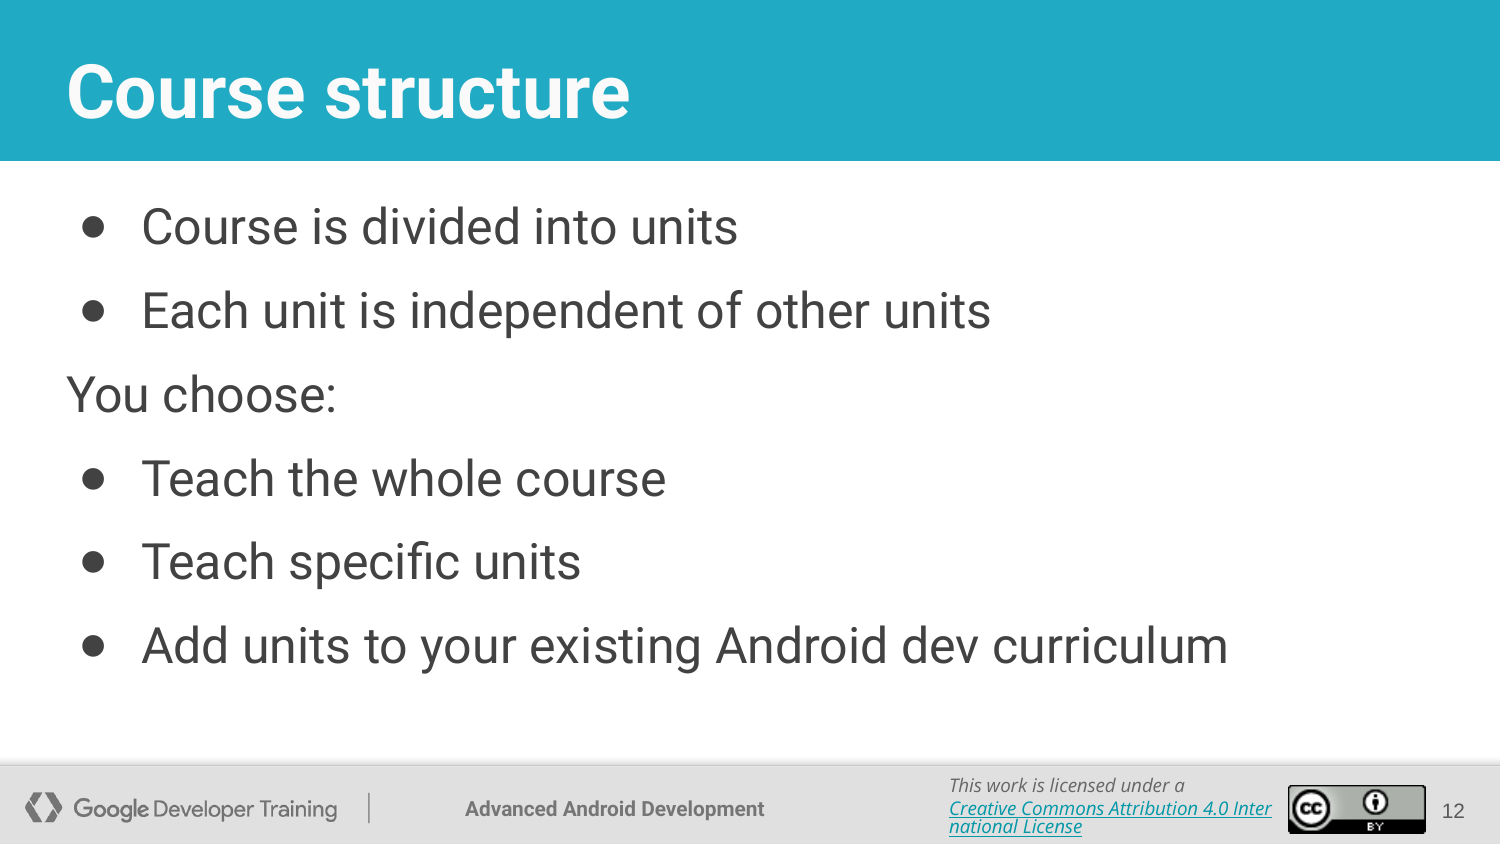

# Course structure
Course is divided into units
Each unit is independent of other units
You choose:
Teach the whole course
Teach specific units
Add units to your existing Android dev curriculum
12